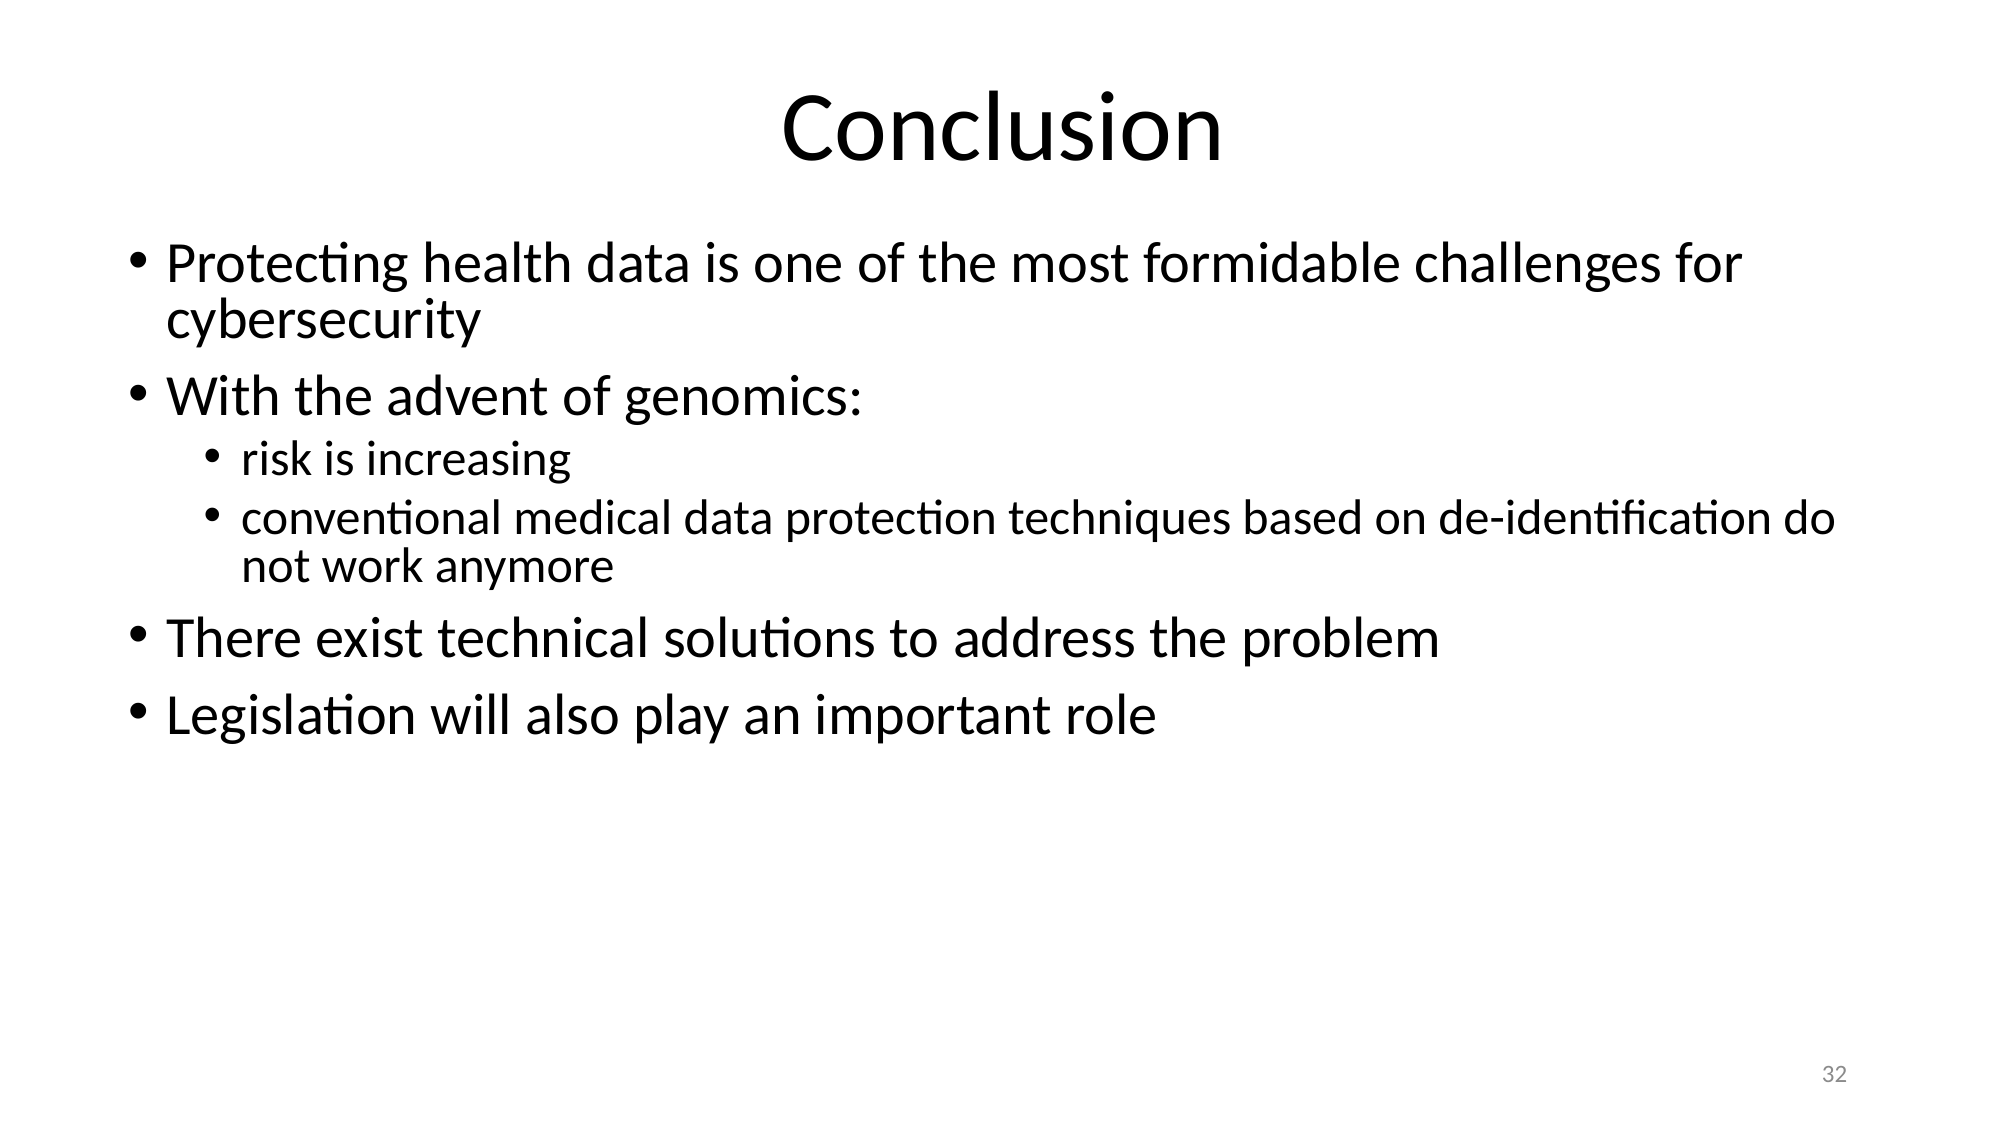

# Conclusion
Protecting health data is one of the most formidable challenges for cybersecurity
With the advent of genomics:
risk is increasing
conventional medical data protection techniques based on de-identification do not work anymore
There exist technical solutions to address the problem
Legislation will also play an important role

32